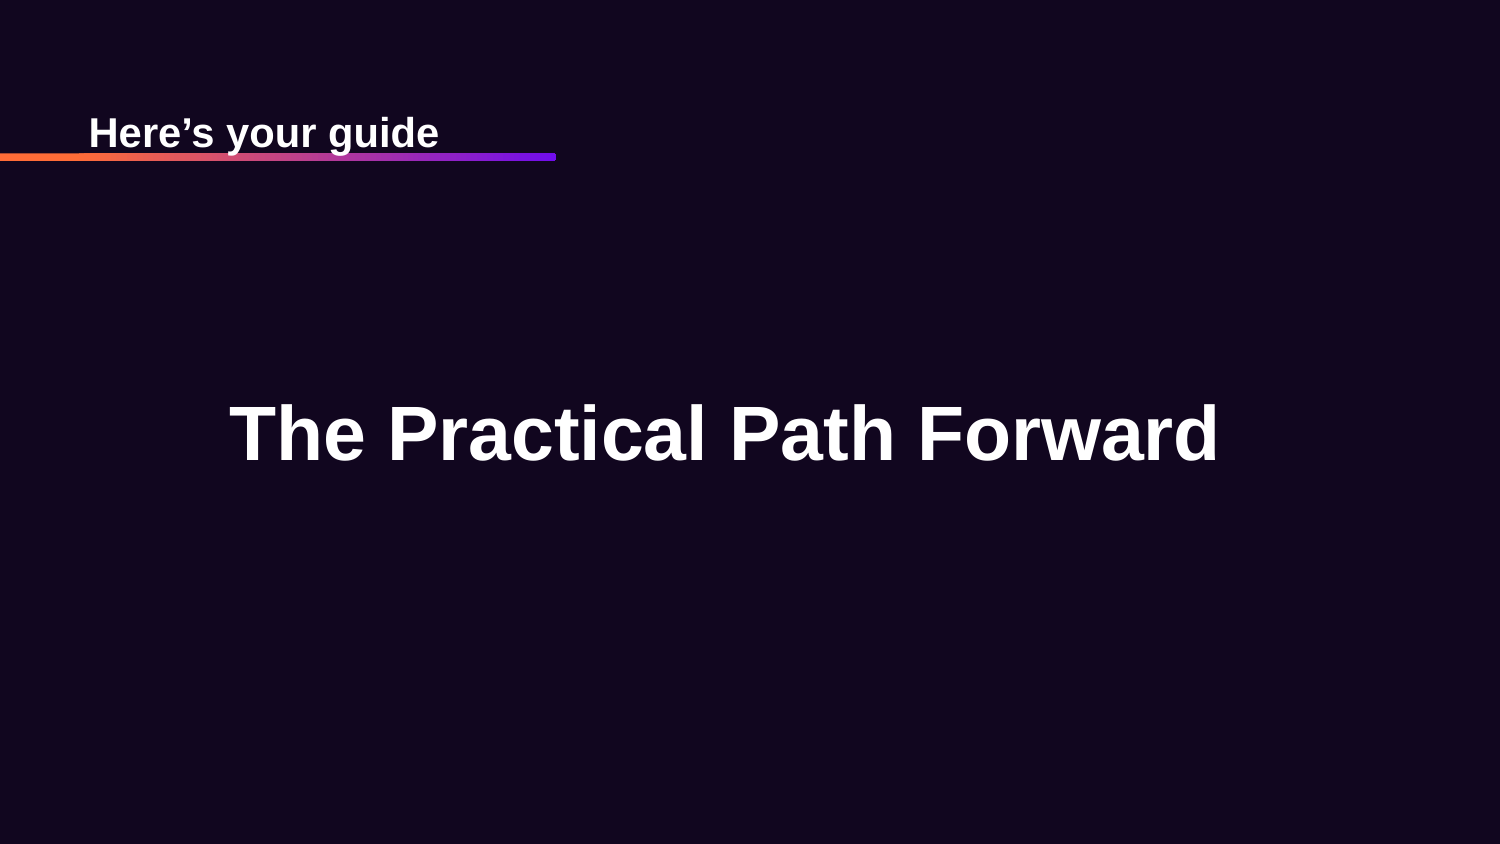

Here’s your guide

# The Practical Path Forward